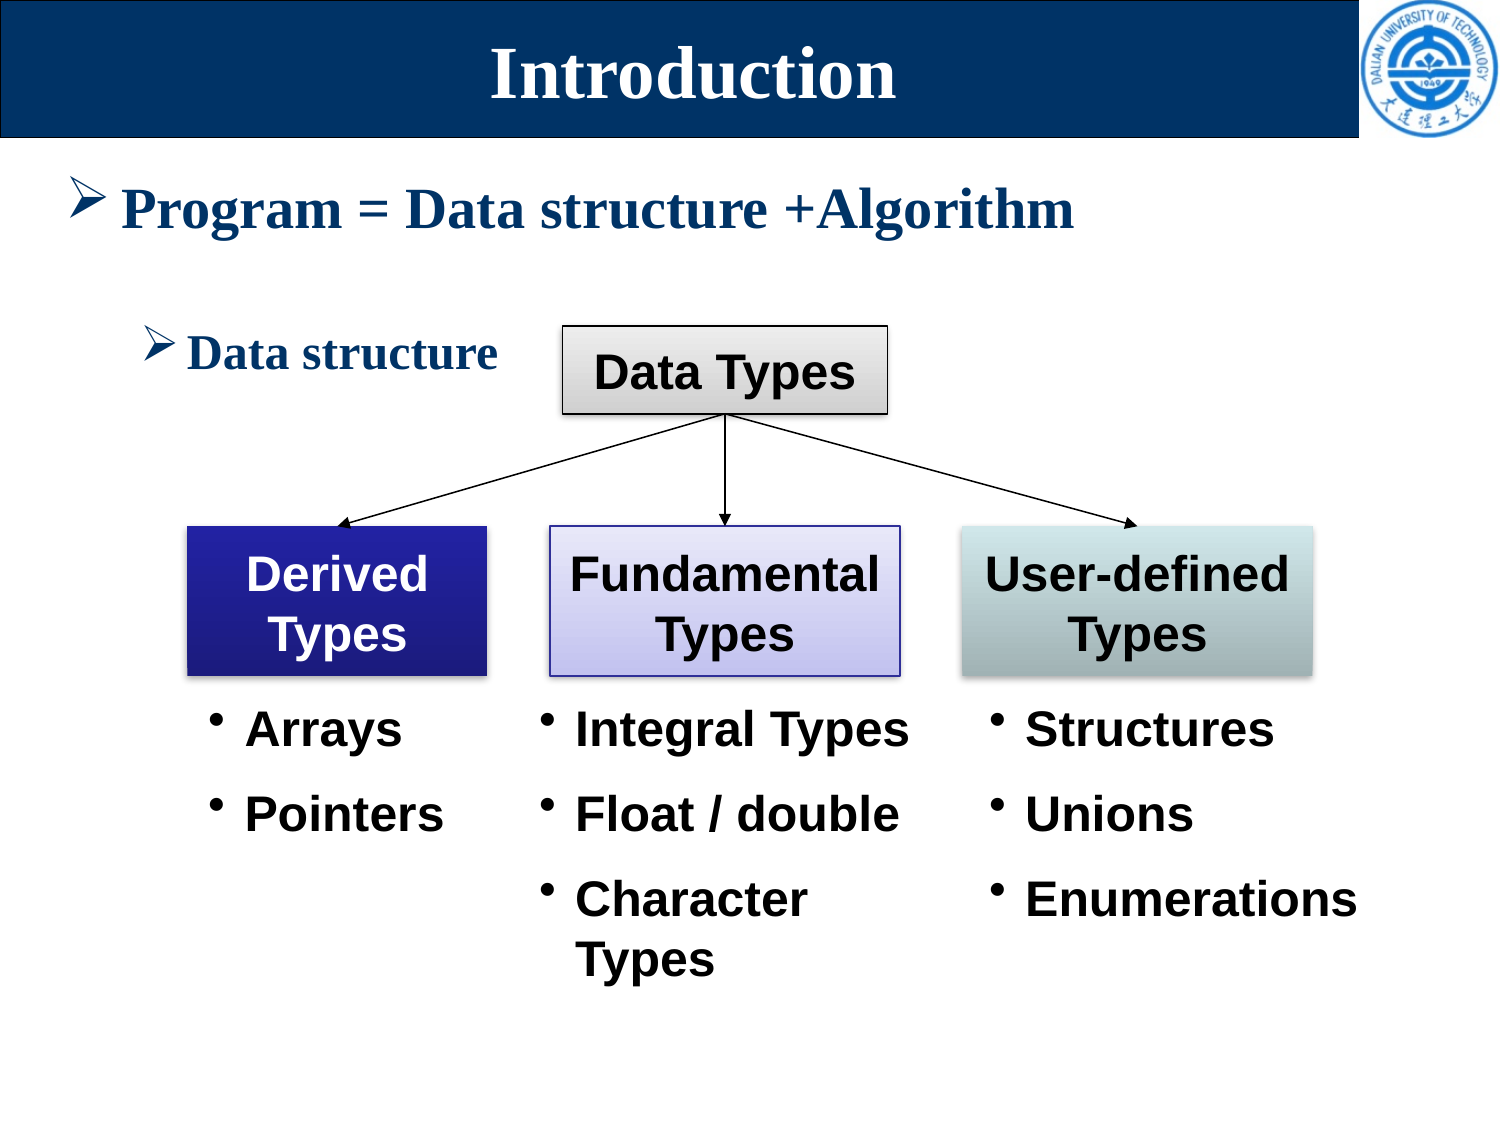

# Introduction
Program = Data structure +Algorithm

Data structure

Data Types
Derived
Types
Fundamental
Types
User-defined
Types
Arrays
Pointers

Integral Types
Float / double
Character Types
Structures
Unions
Enumerations